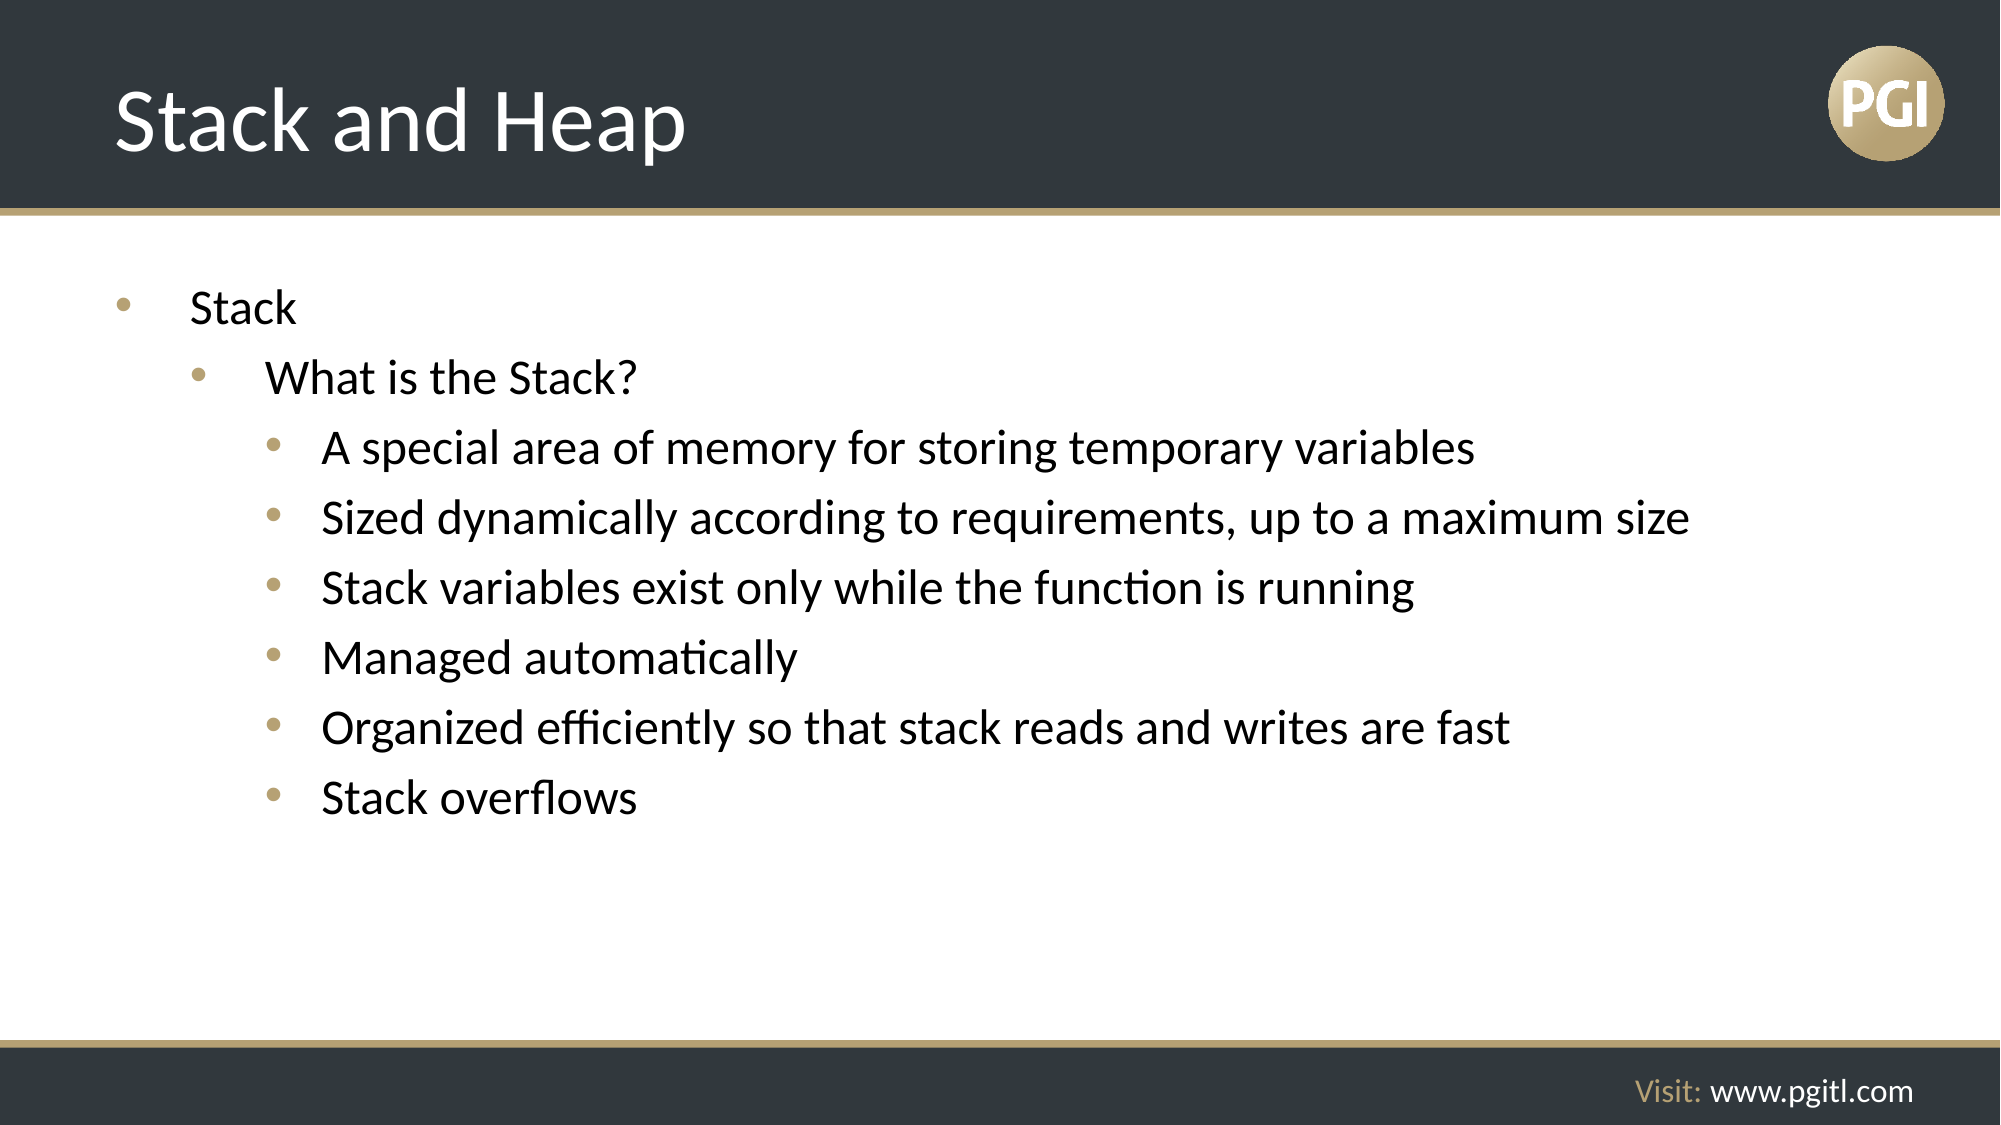

# Stack and Heap
Stack
What is the Stack?
A special area of memory for storing temporary variables
Sized dynamically according to requirements, up to a maximum size
Stack variables exist only while the function is running
Managed automatically
Organized efficiently so that stack reads and writes are fast
Stack overflows